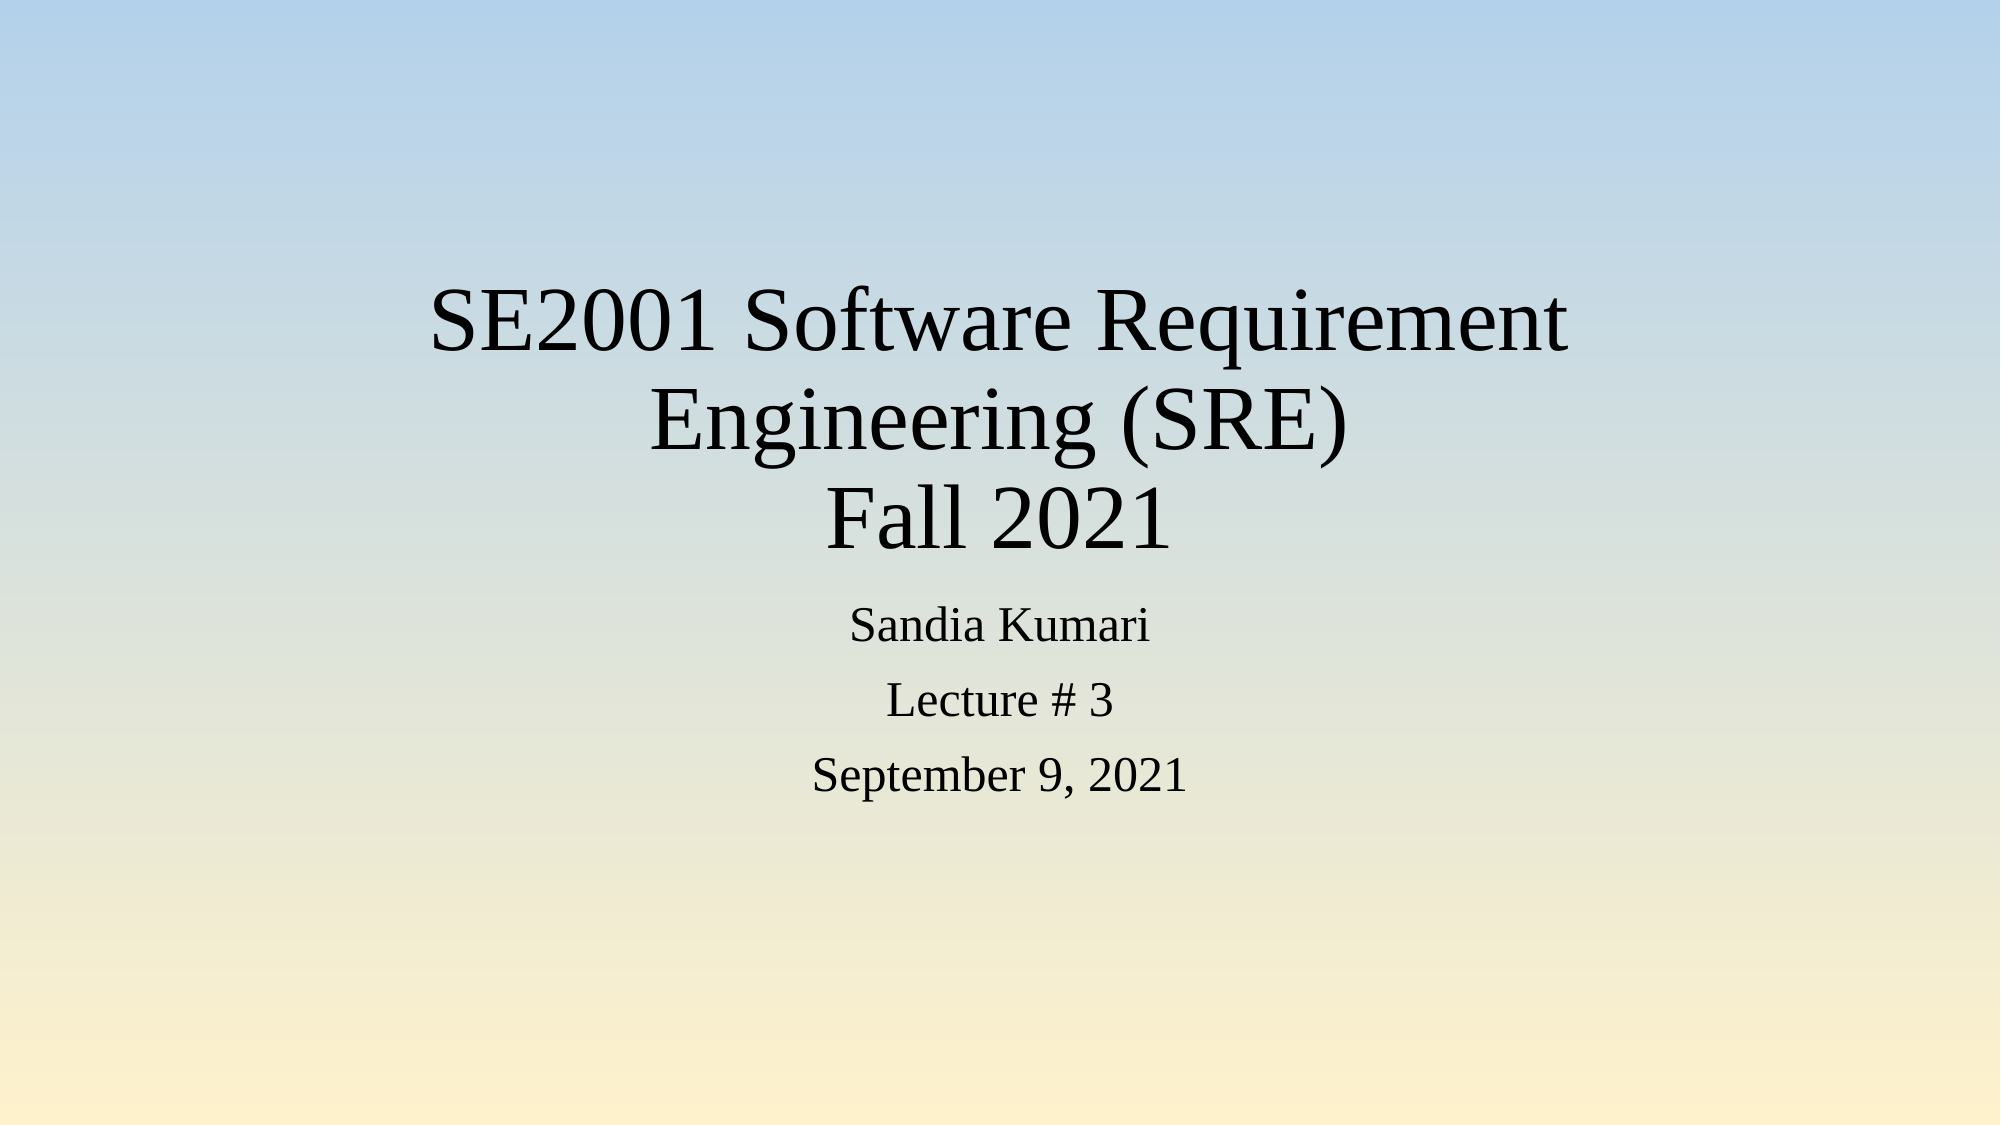

# SE2001 Software Requirement Engineering (SRE) Fall 2021
Sandia Kumari
Lecture # 3
September 9, 2021